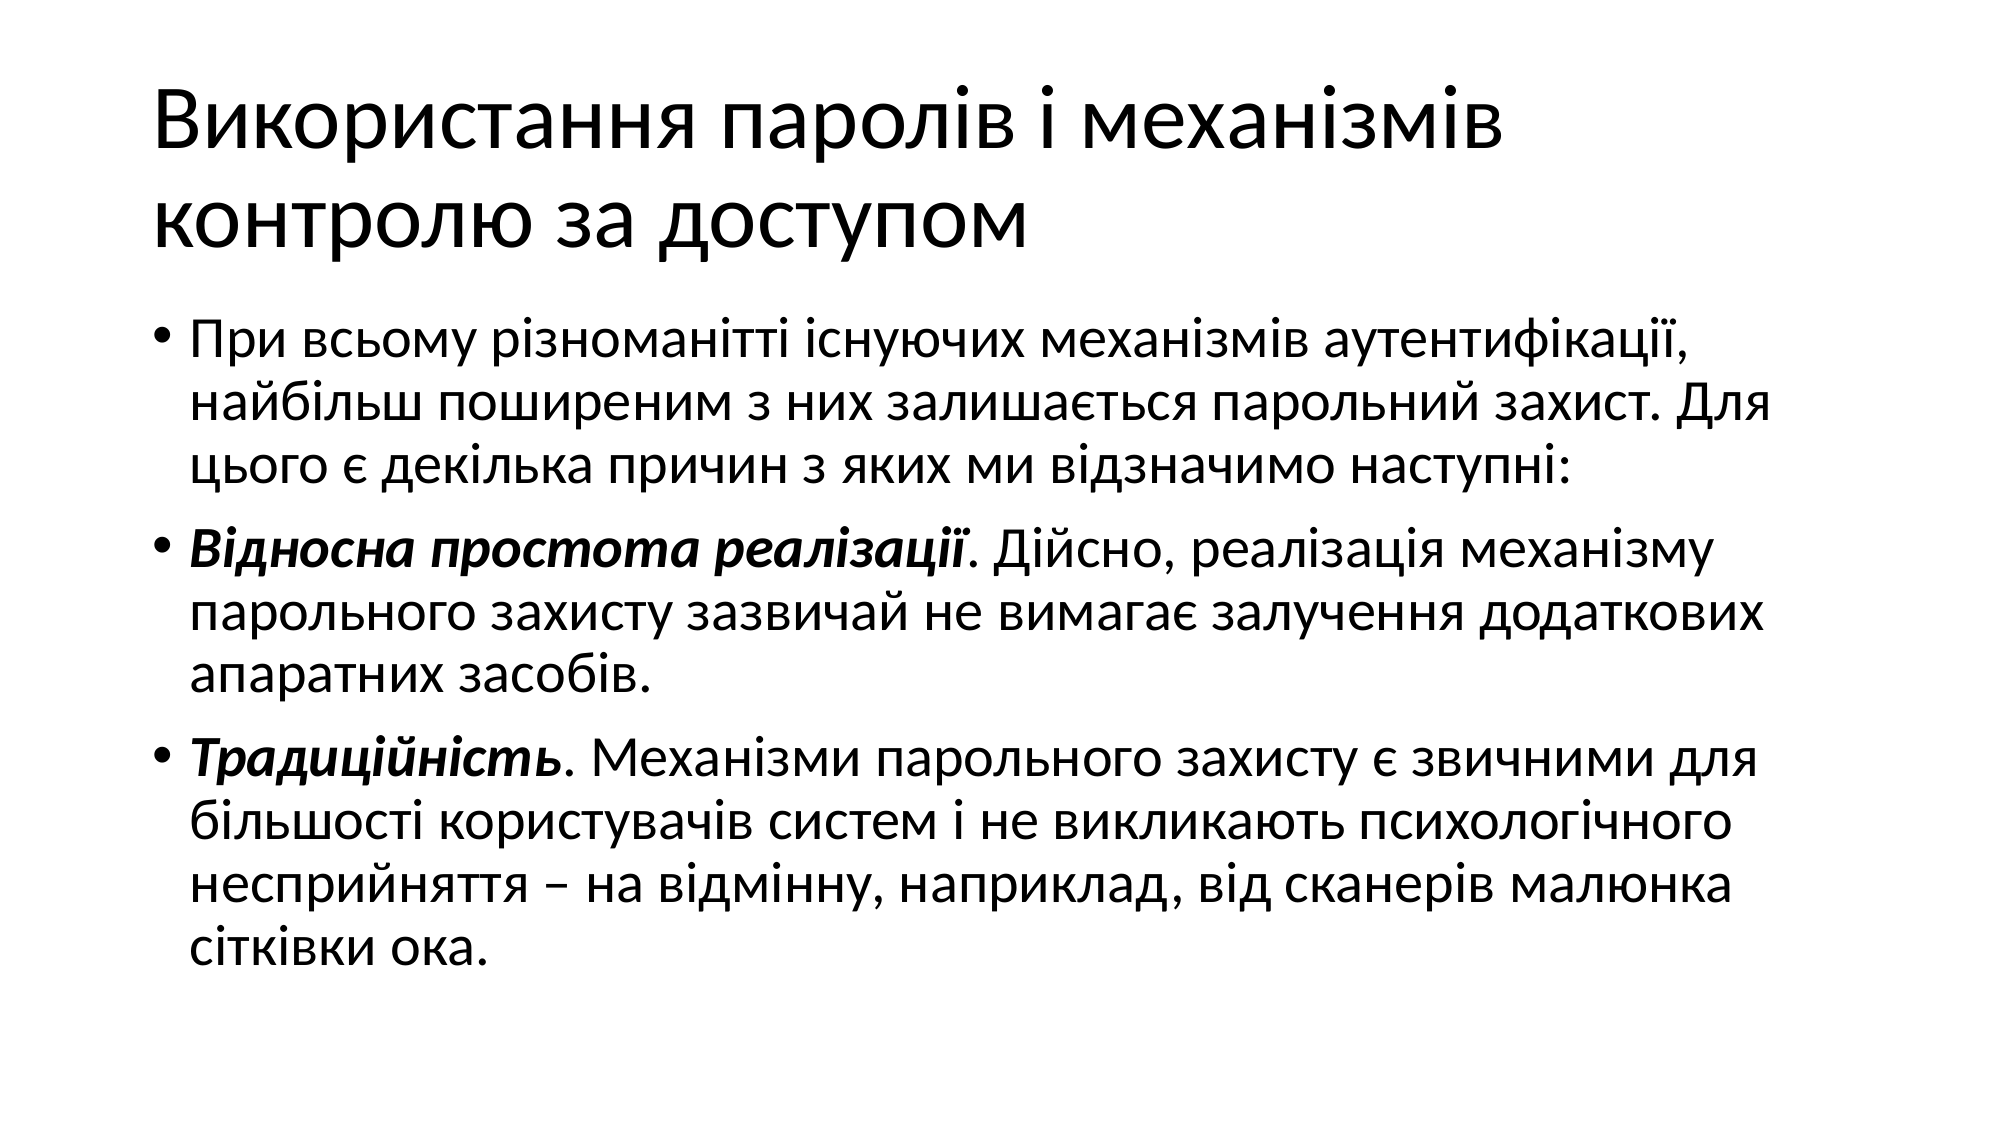

# Використання паролів і механізмів контролю за доступом
При всьому різноманітті існуючих механізмів аутентифікації, найбільш поширеним з них залишається парольний захист. Для цього є декілька причин з яких ми відзначимо наступні:
Відносна простота реалізації. Дійсно, реалізація механізму парольного захисту зазвичай не вимагає залучення додаткових апаратних засобів.
Традиційність. Механізми парольного захисту є звичними для більшості користувачів систем і не викликають психологічного несприйняття – на відмінну, наприклад, від сканерів малюнка сітківки ока.